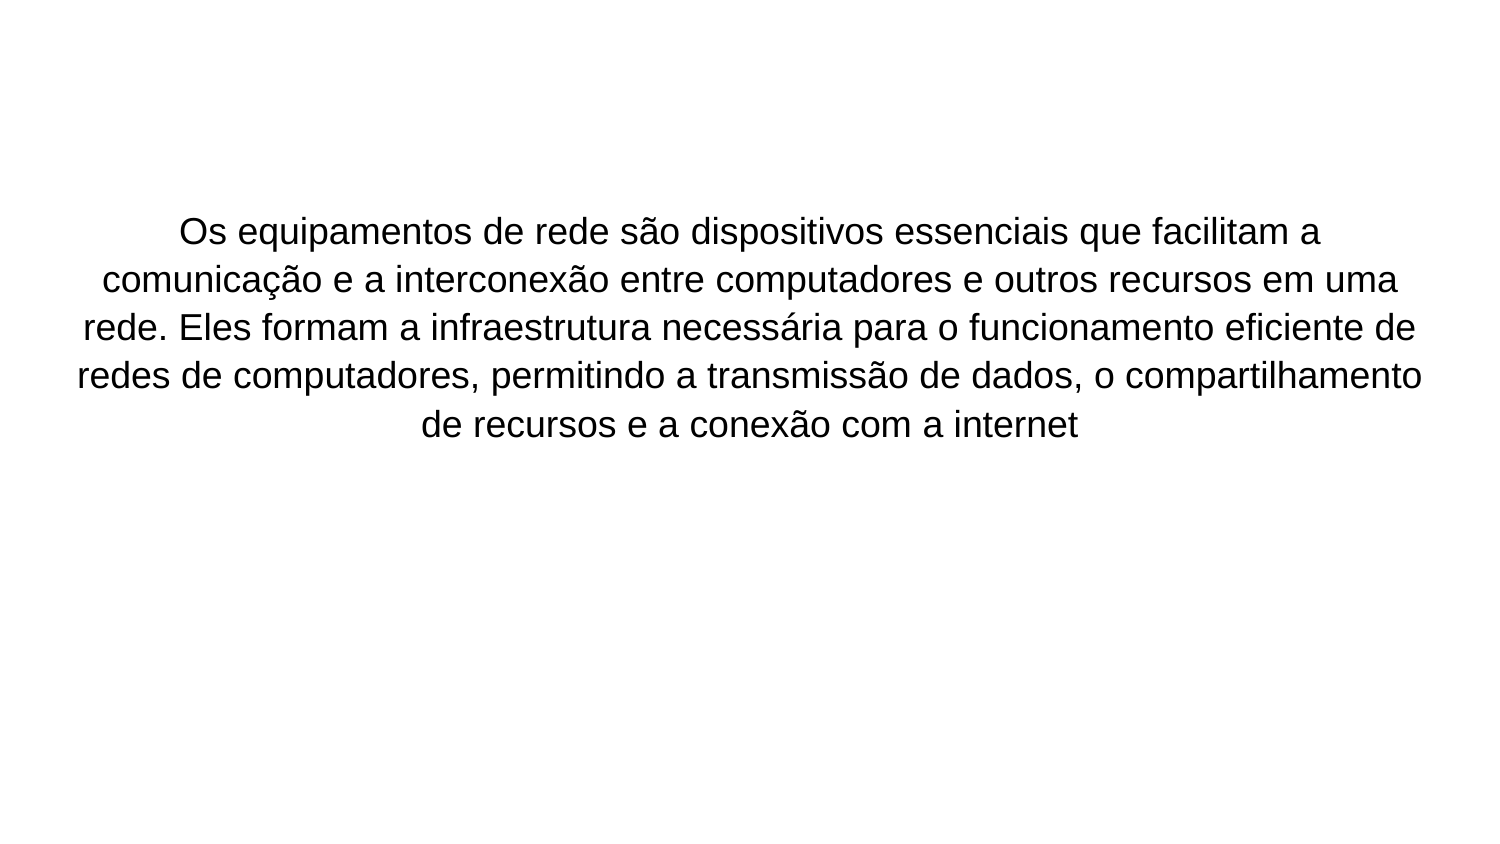

Os equipamentos de rede são dispositivos essenciais que facilitam a comunicação e a interconexão entre computadores e outros recursos em uma rede. Eles formam a infraestrutura necessária para o funcionamento eficiente de redes de computadores, permitindo a transmissão de dados, o compartilhamento de recursos e a conexão com a internet